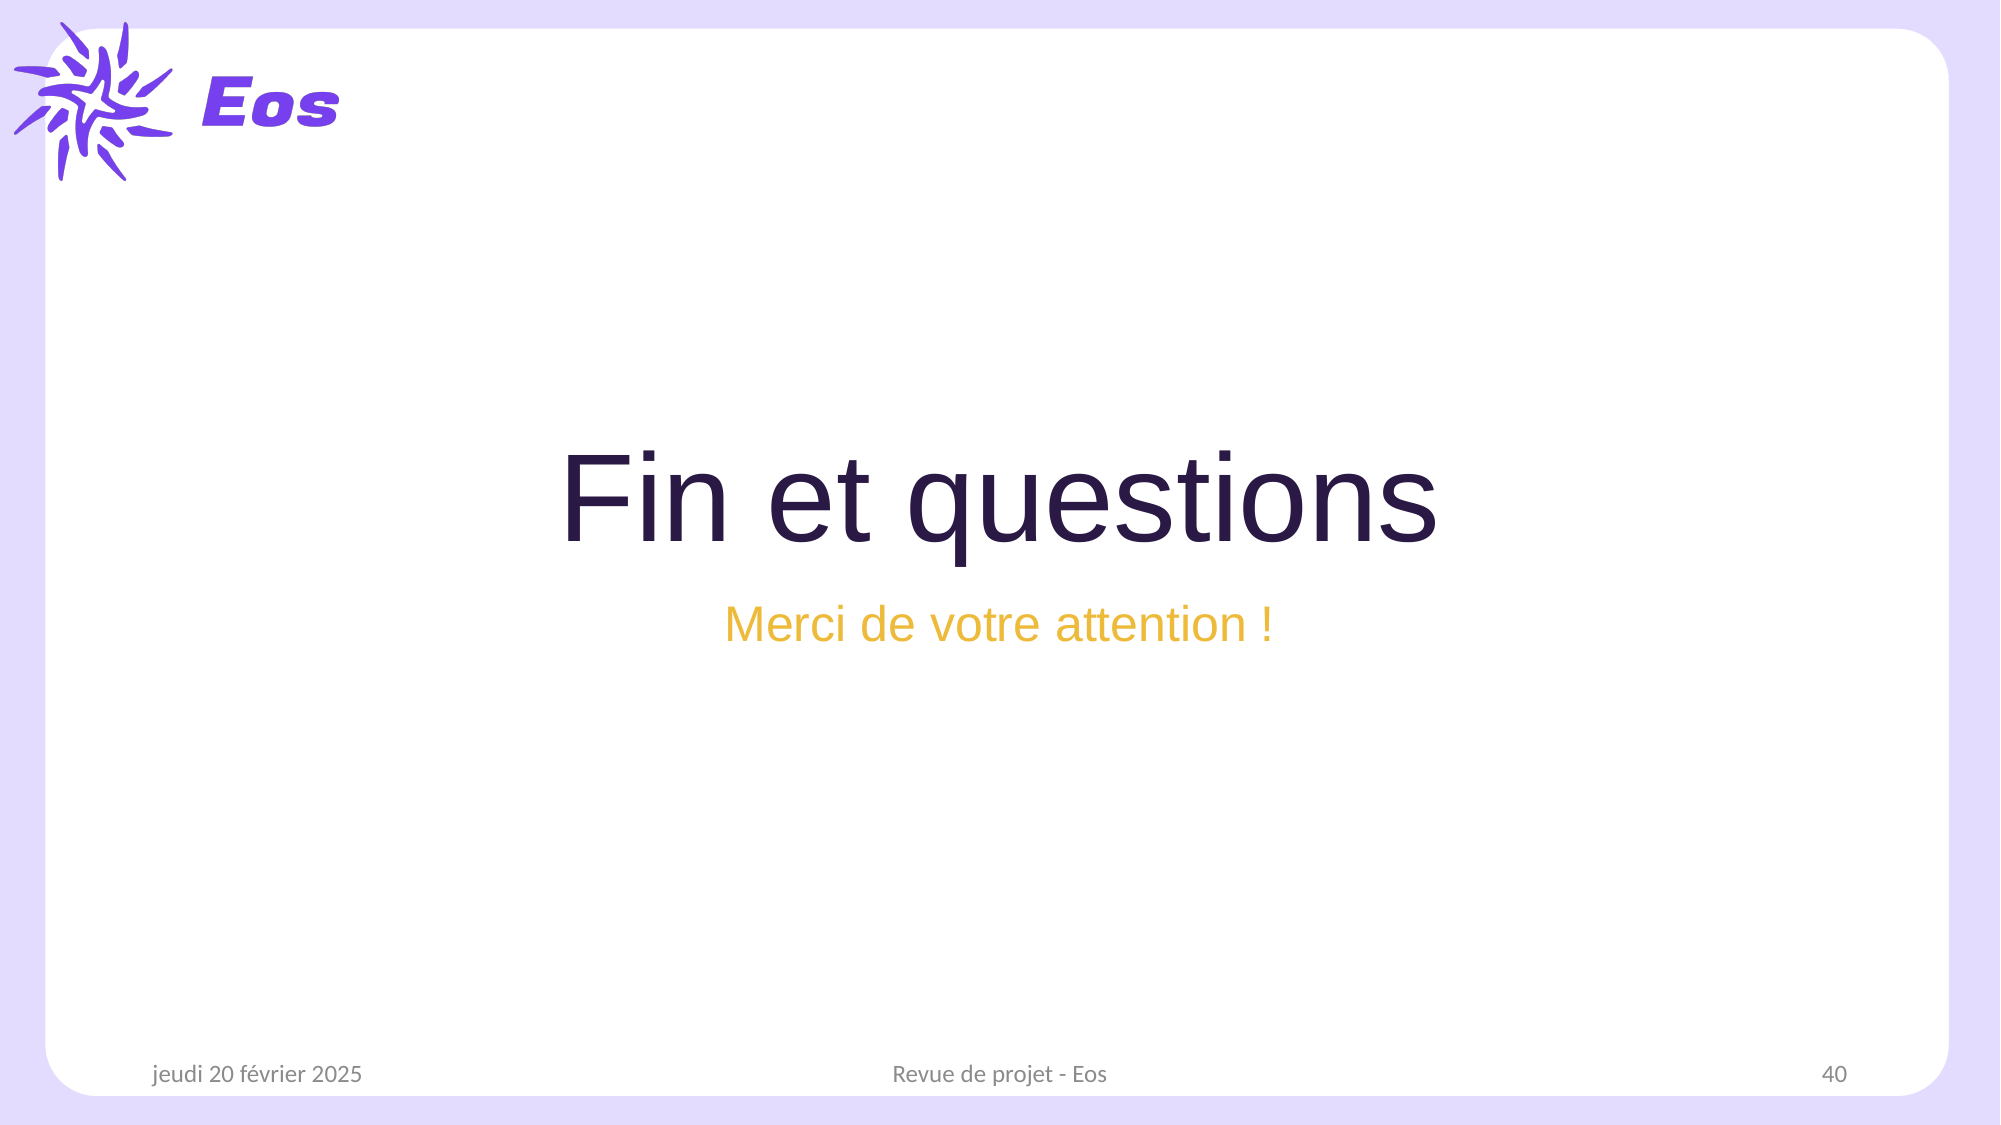

# Fin et questions
Merci de votre attention !
jeudi 20 février 2025
Revue de projet - Eos
40